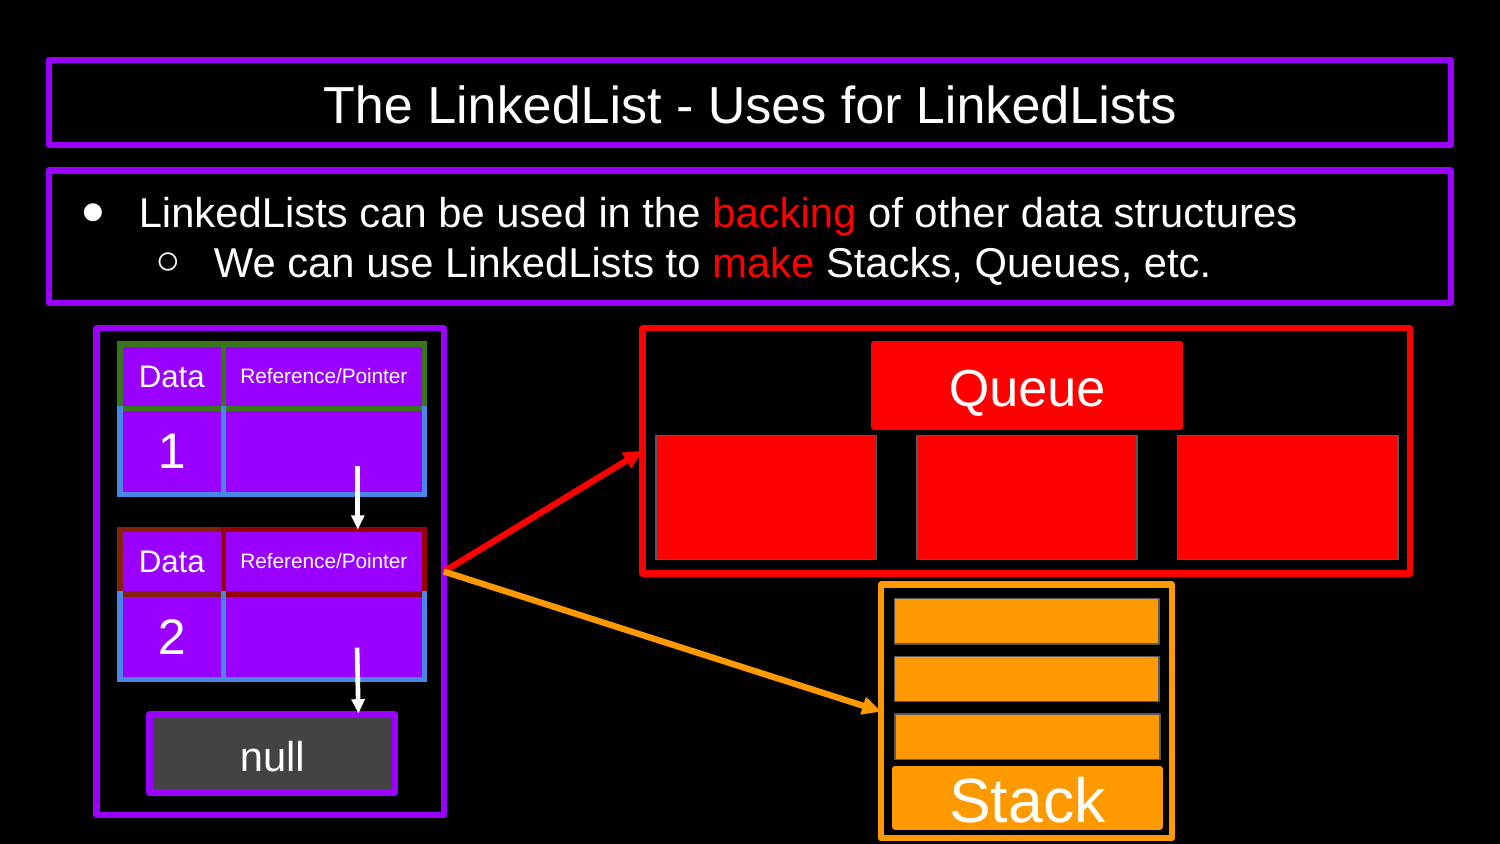

The LinkedList - Uses for LinkedLists
LinkedLists can be used in the backing of other data structures
We can use LinkedLists to make Stacks, Queues, etc.

| Data | Reference/Pointer |
| --- | --- |
| 1 |  |
Queue

| Data | Reference/Pointer |
| --- | --- |
| 2 |  |

# null
Stack